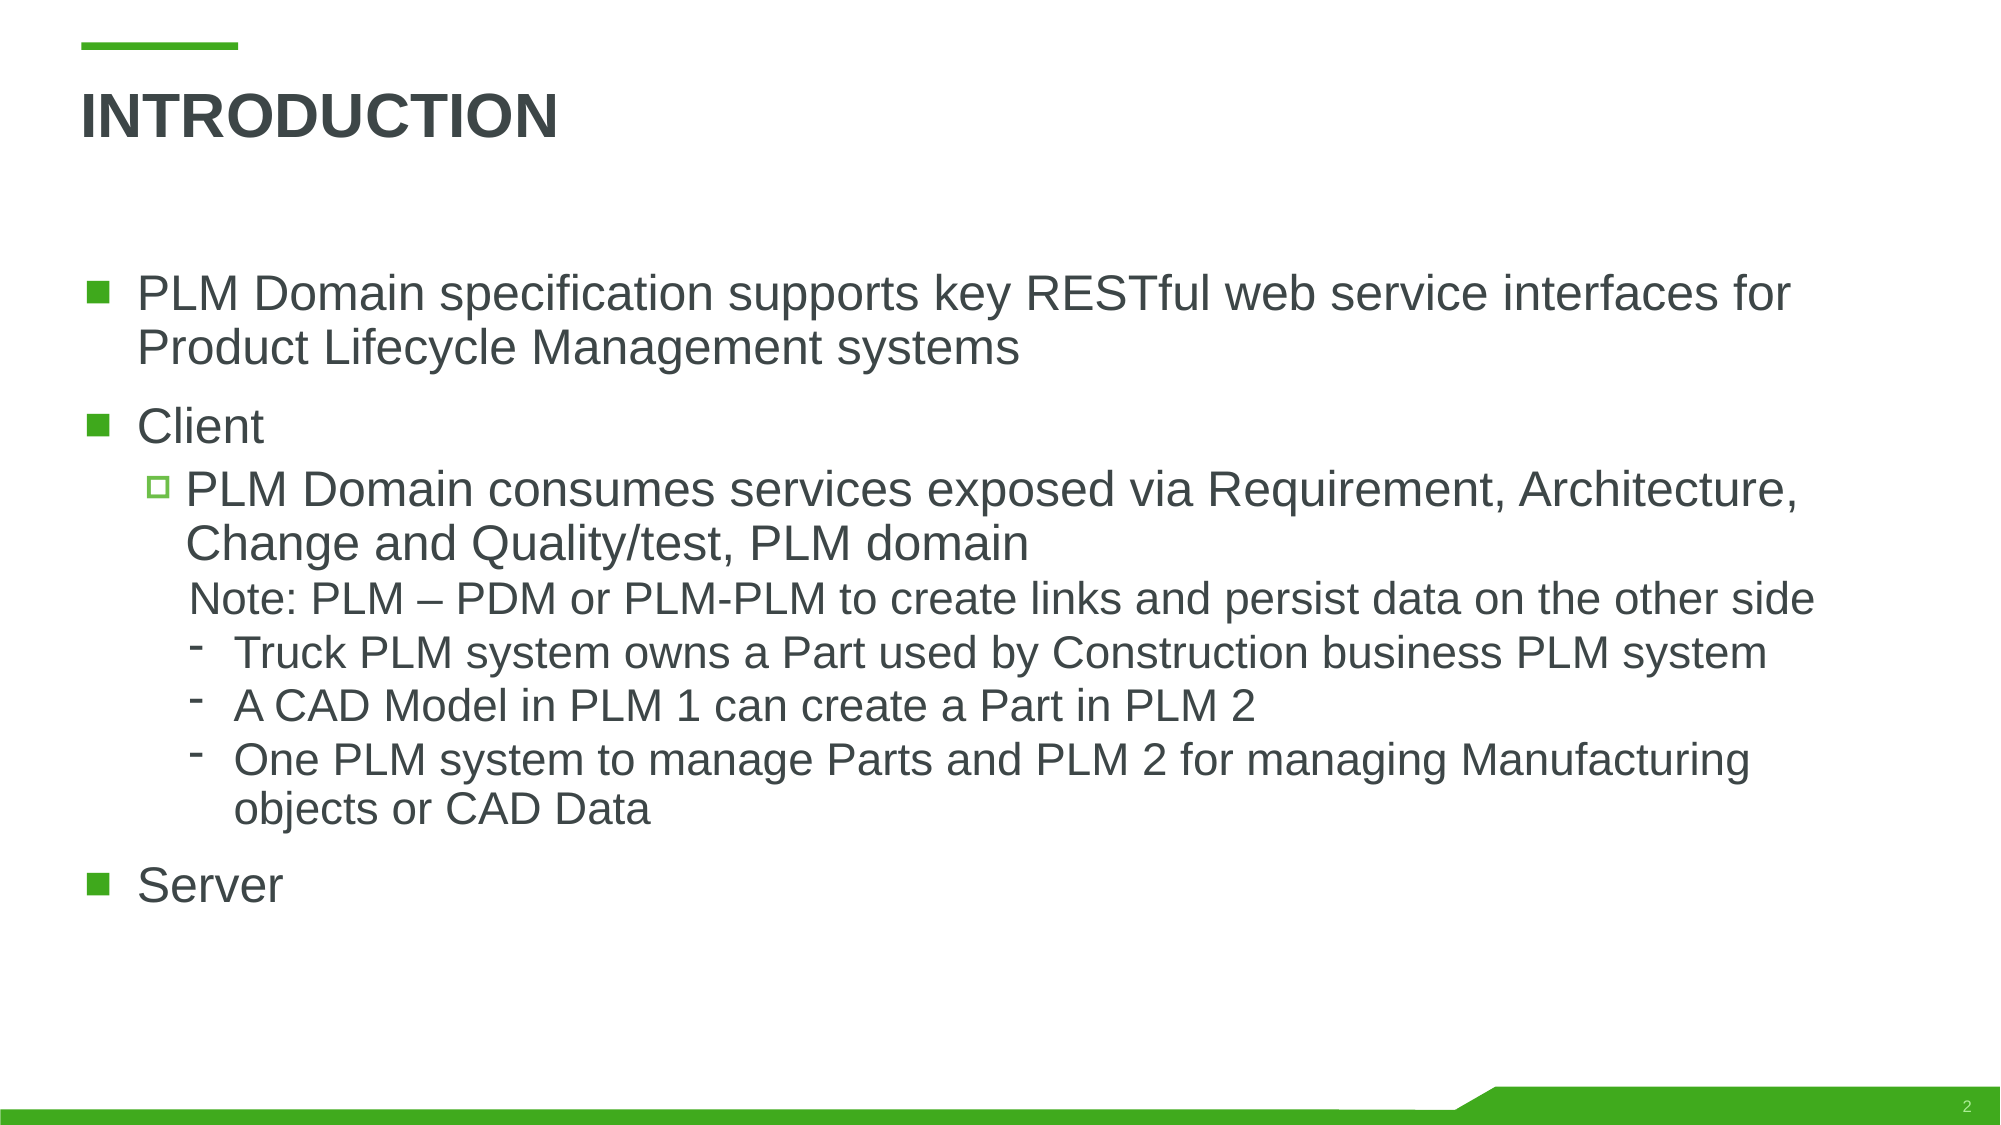

# introduction
PLM Domain specification supports key RESTful web service interfaces for Product Lifecycle Management systems
Client
PLM Domain consumes services exposed via Requirement, Architecture, Change and Quality/test, PLM domain
Note: PLM – PDM or PLM-PLM to create links and persist data on the other side
Truck PLM system owns a Part used by Construction business PLM system
A CAD Model in PLM 1 can create a Part in PLM 2
One PLM system to manage Parts and PLM 2 for managing Manufacturing objects or CAD Data
Server